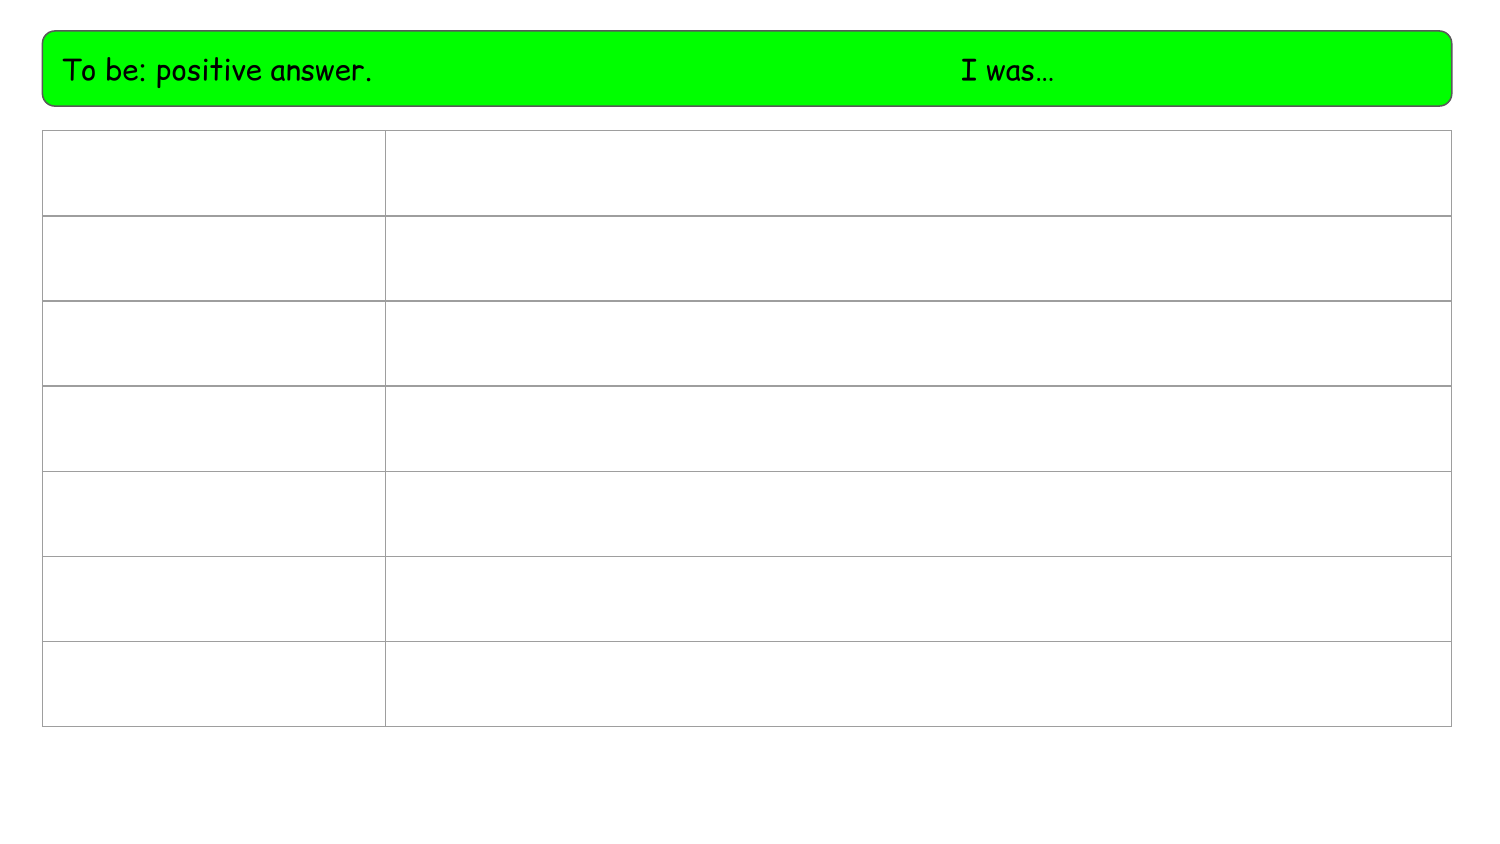

To be: positive answer.				I was…
|  |  |
| --- | --- |
|  |  |
|  |  |
|  |  |
|  |  |
|  |  |
|  |  |